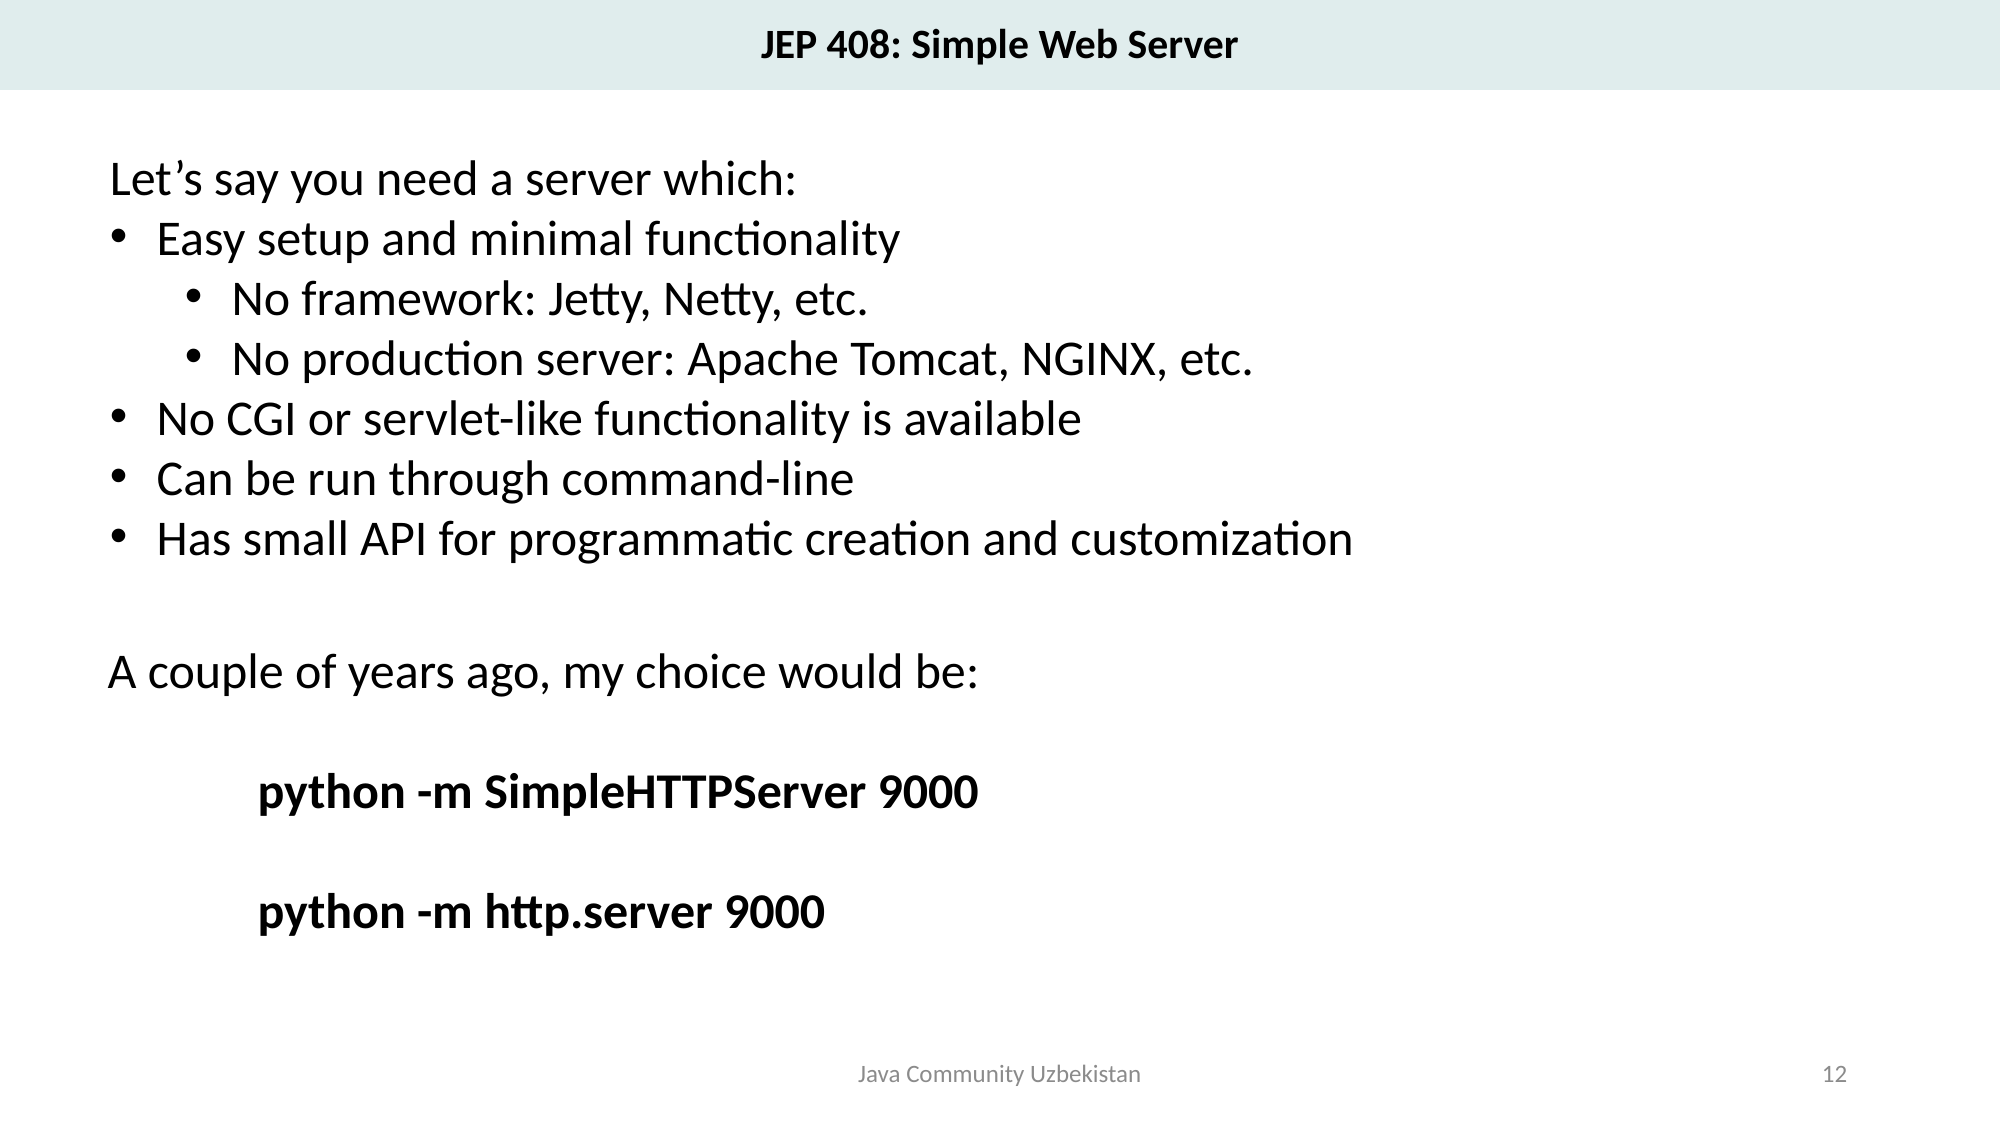

JEP 408: Simple Web Server
Let’s say you need a server which:
Easy setup and minimal functionality
No framework: Jetty, Netty, etc.
No production server: Apache Tomcat, NGINX, etc.
No CGI or servlet-like functionality is available
Can be run through command-line
Has small API for programmatic creation and customization
A couple of years ago, my choice would be:

	python -m SimpleHTTPServer 9000

	python -m http.server 9000
Java Community Uzbekistan
12